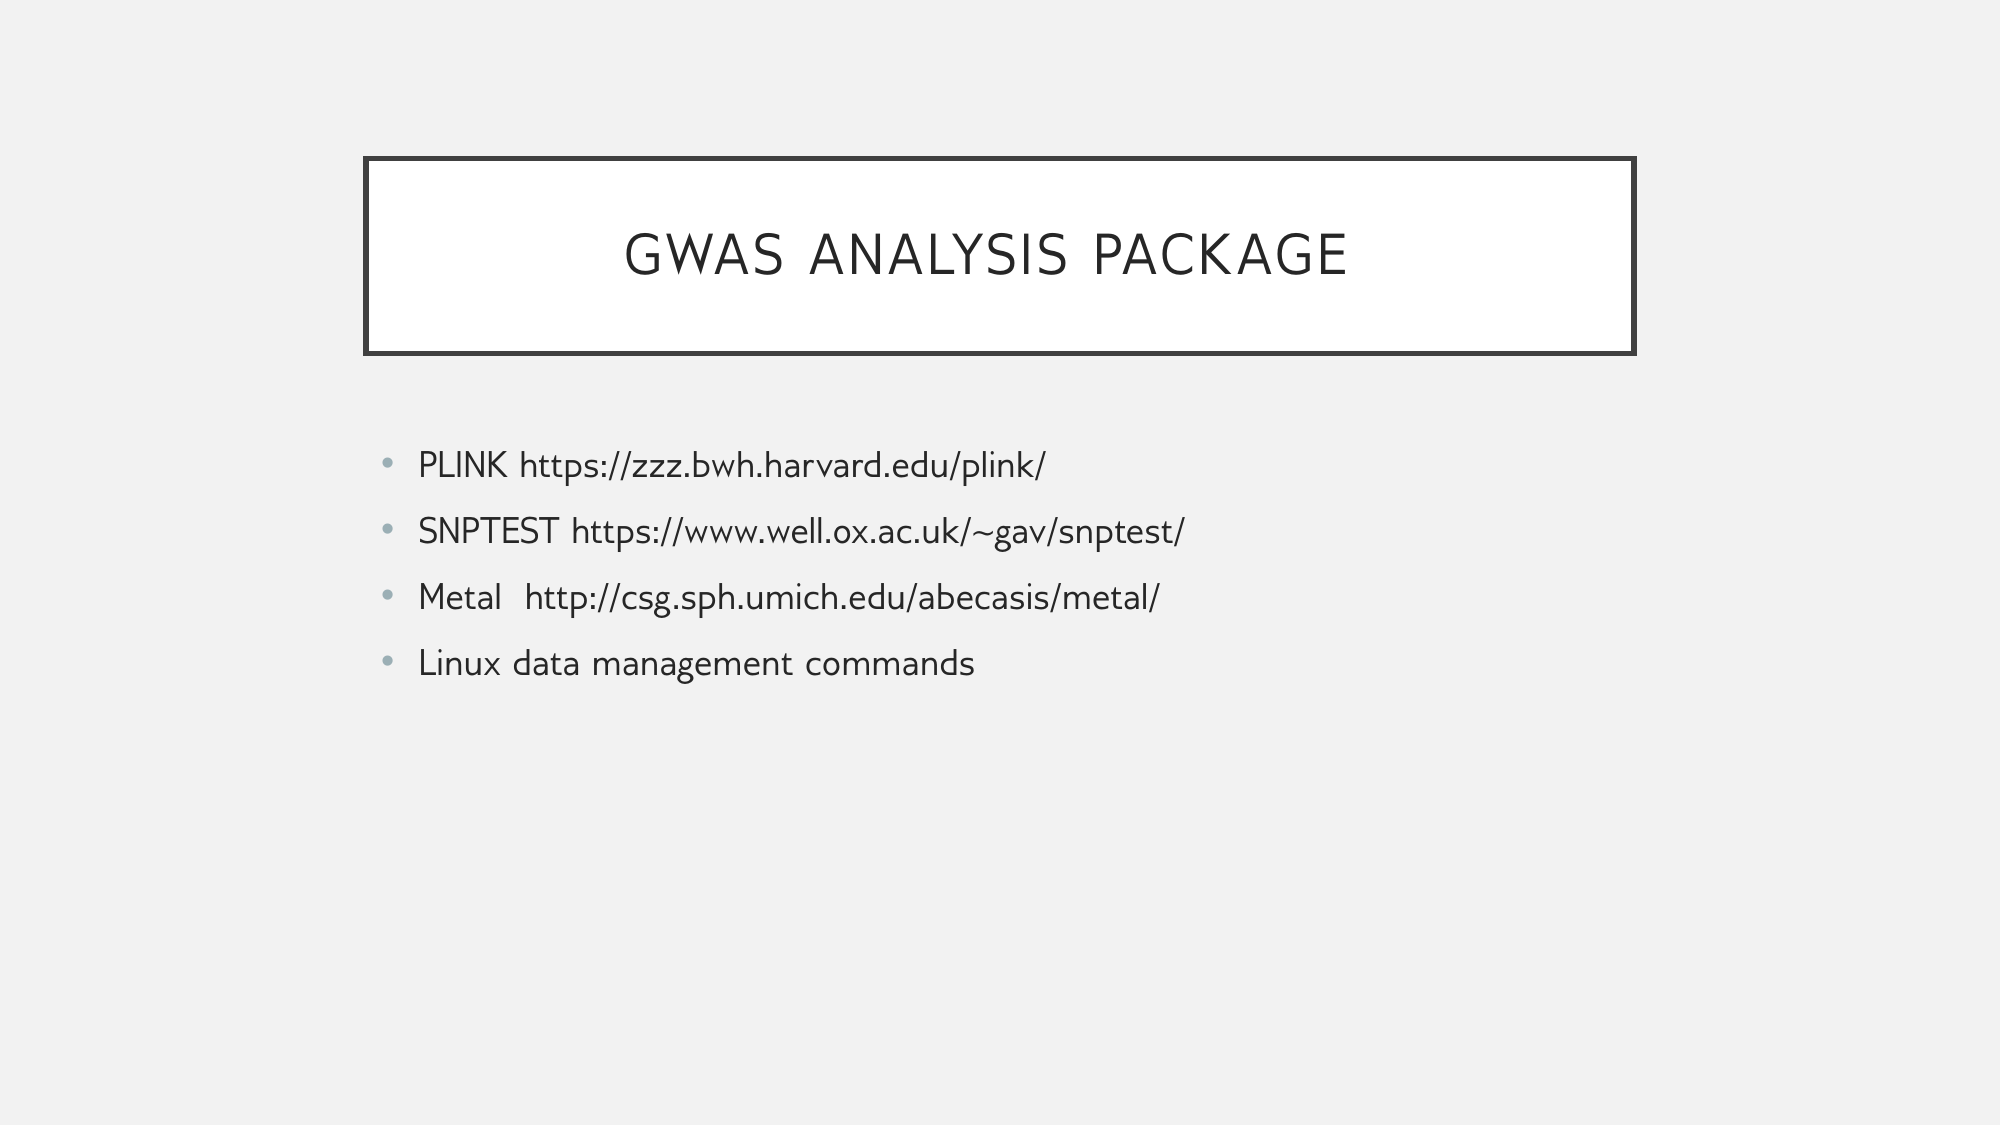

# GWAS analysis package
PLINK https://zzz.bwh.harvard.edu/plink/
SNPTEST https://www.well.ox.ac.uk/~gav/snptest/
Metal  http://csg.sph.umich.edu/abecasis/metal/
Linux data management commands